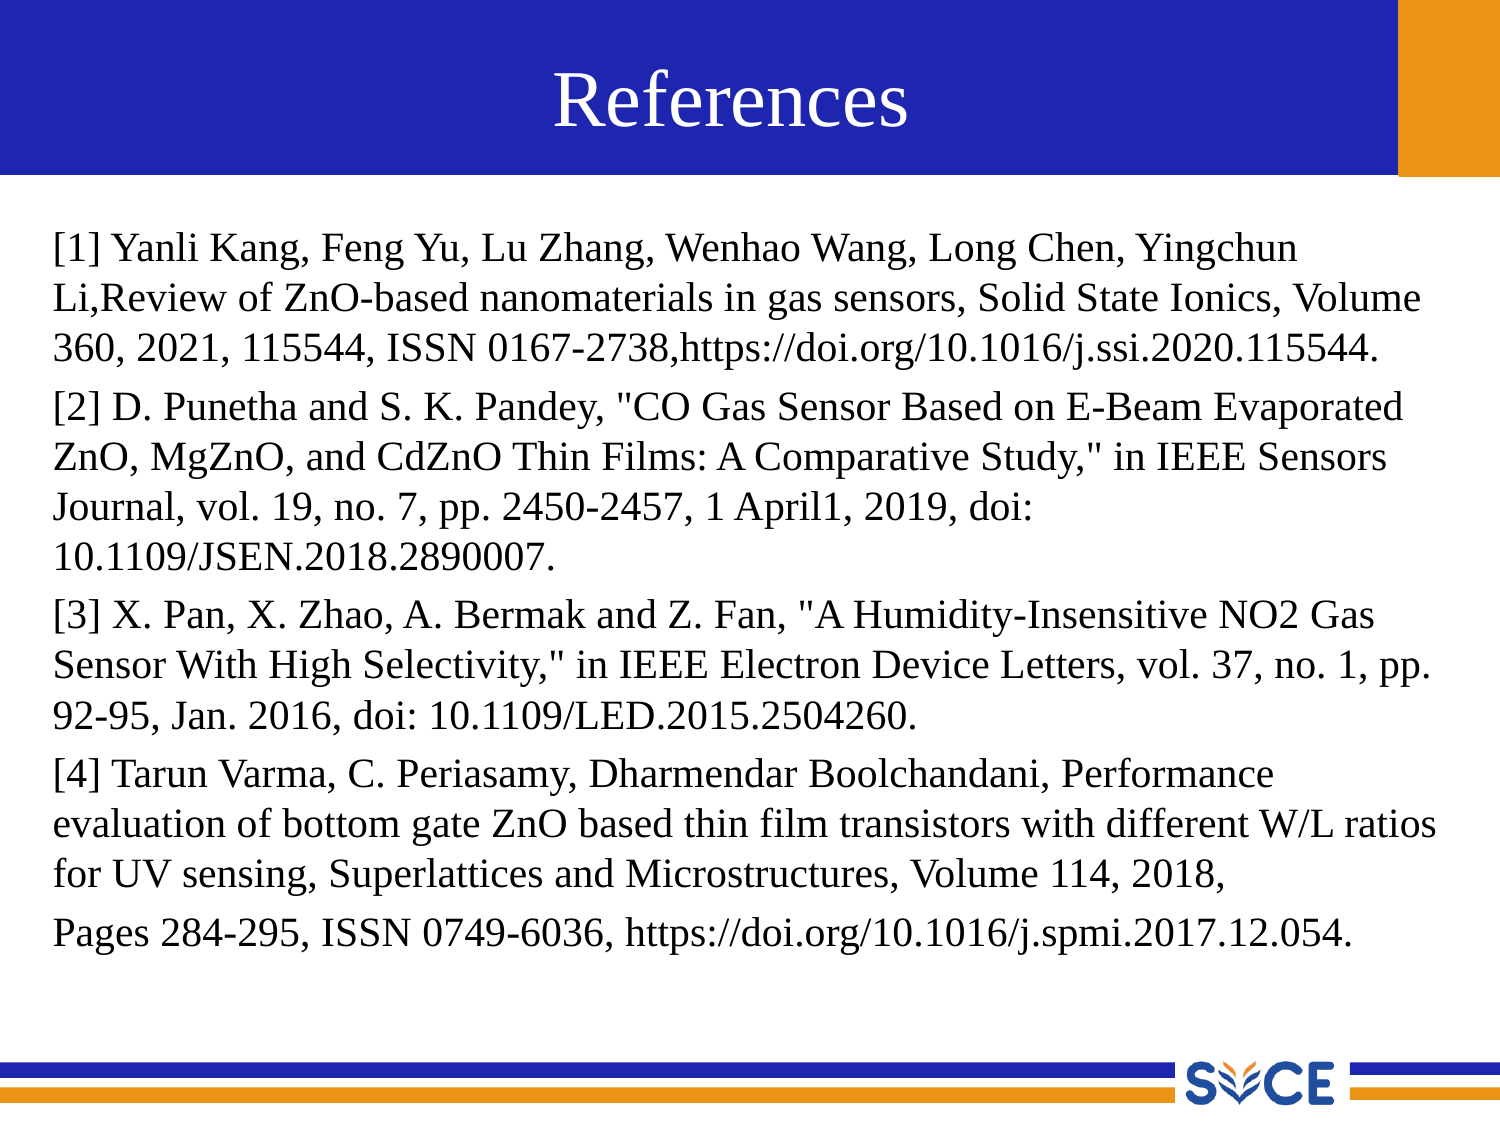

# References
[1] Yanli Kang, Feng Yu, Lu Zhang, Wenhao Wang, Long Chen, Yingchun Li,Review of ZnO-based nanomaterials in gas sensors, Solid State Ionics, Volume 360, 2021, 115544, ISSN 0167-2738,https://doi.org/10.1016/j.ssi.2020.115544.
[2] D. Punetha and S. K. Pandey, "CO Gas Sensor Based on E-Beam Evaporated ZnO, MgZnO, and CdZnO Thin Films: A Comparative Study," in IEEE Sensors Journal, vol. 19, no. 7, pp. 2450-2457, 1 April1, 2019, doi: 10.1109/JSEN.2018.2890007.
[3] X. Pan, X. Zhao, A. Bermak and Z. Fan, "A Humidity-Insensitive NO2 Gas Sensor With High Selectivity," in IEEE Electron Device Letters, vol. 37, no. 1, pp. 92-95, Jan. 2016, doi: 10.1109/LED.2015.2504260.
[4] Tarun Varma, C. Periasamy, Dharmendar Boolchandani, Performance evaluation of bottom gate ZnO based thin film transistors with different W/L ratios for UV sensing, Superlattices and Microstructures, Volume 114, 2018,
Pages 284-295, ISSN 0749-6036, https://doi.org/10.1016/j.spmi.2017.12.054.